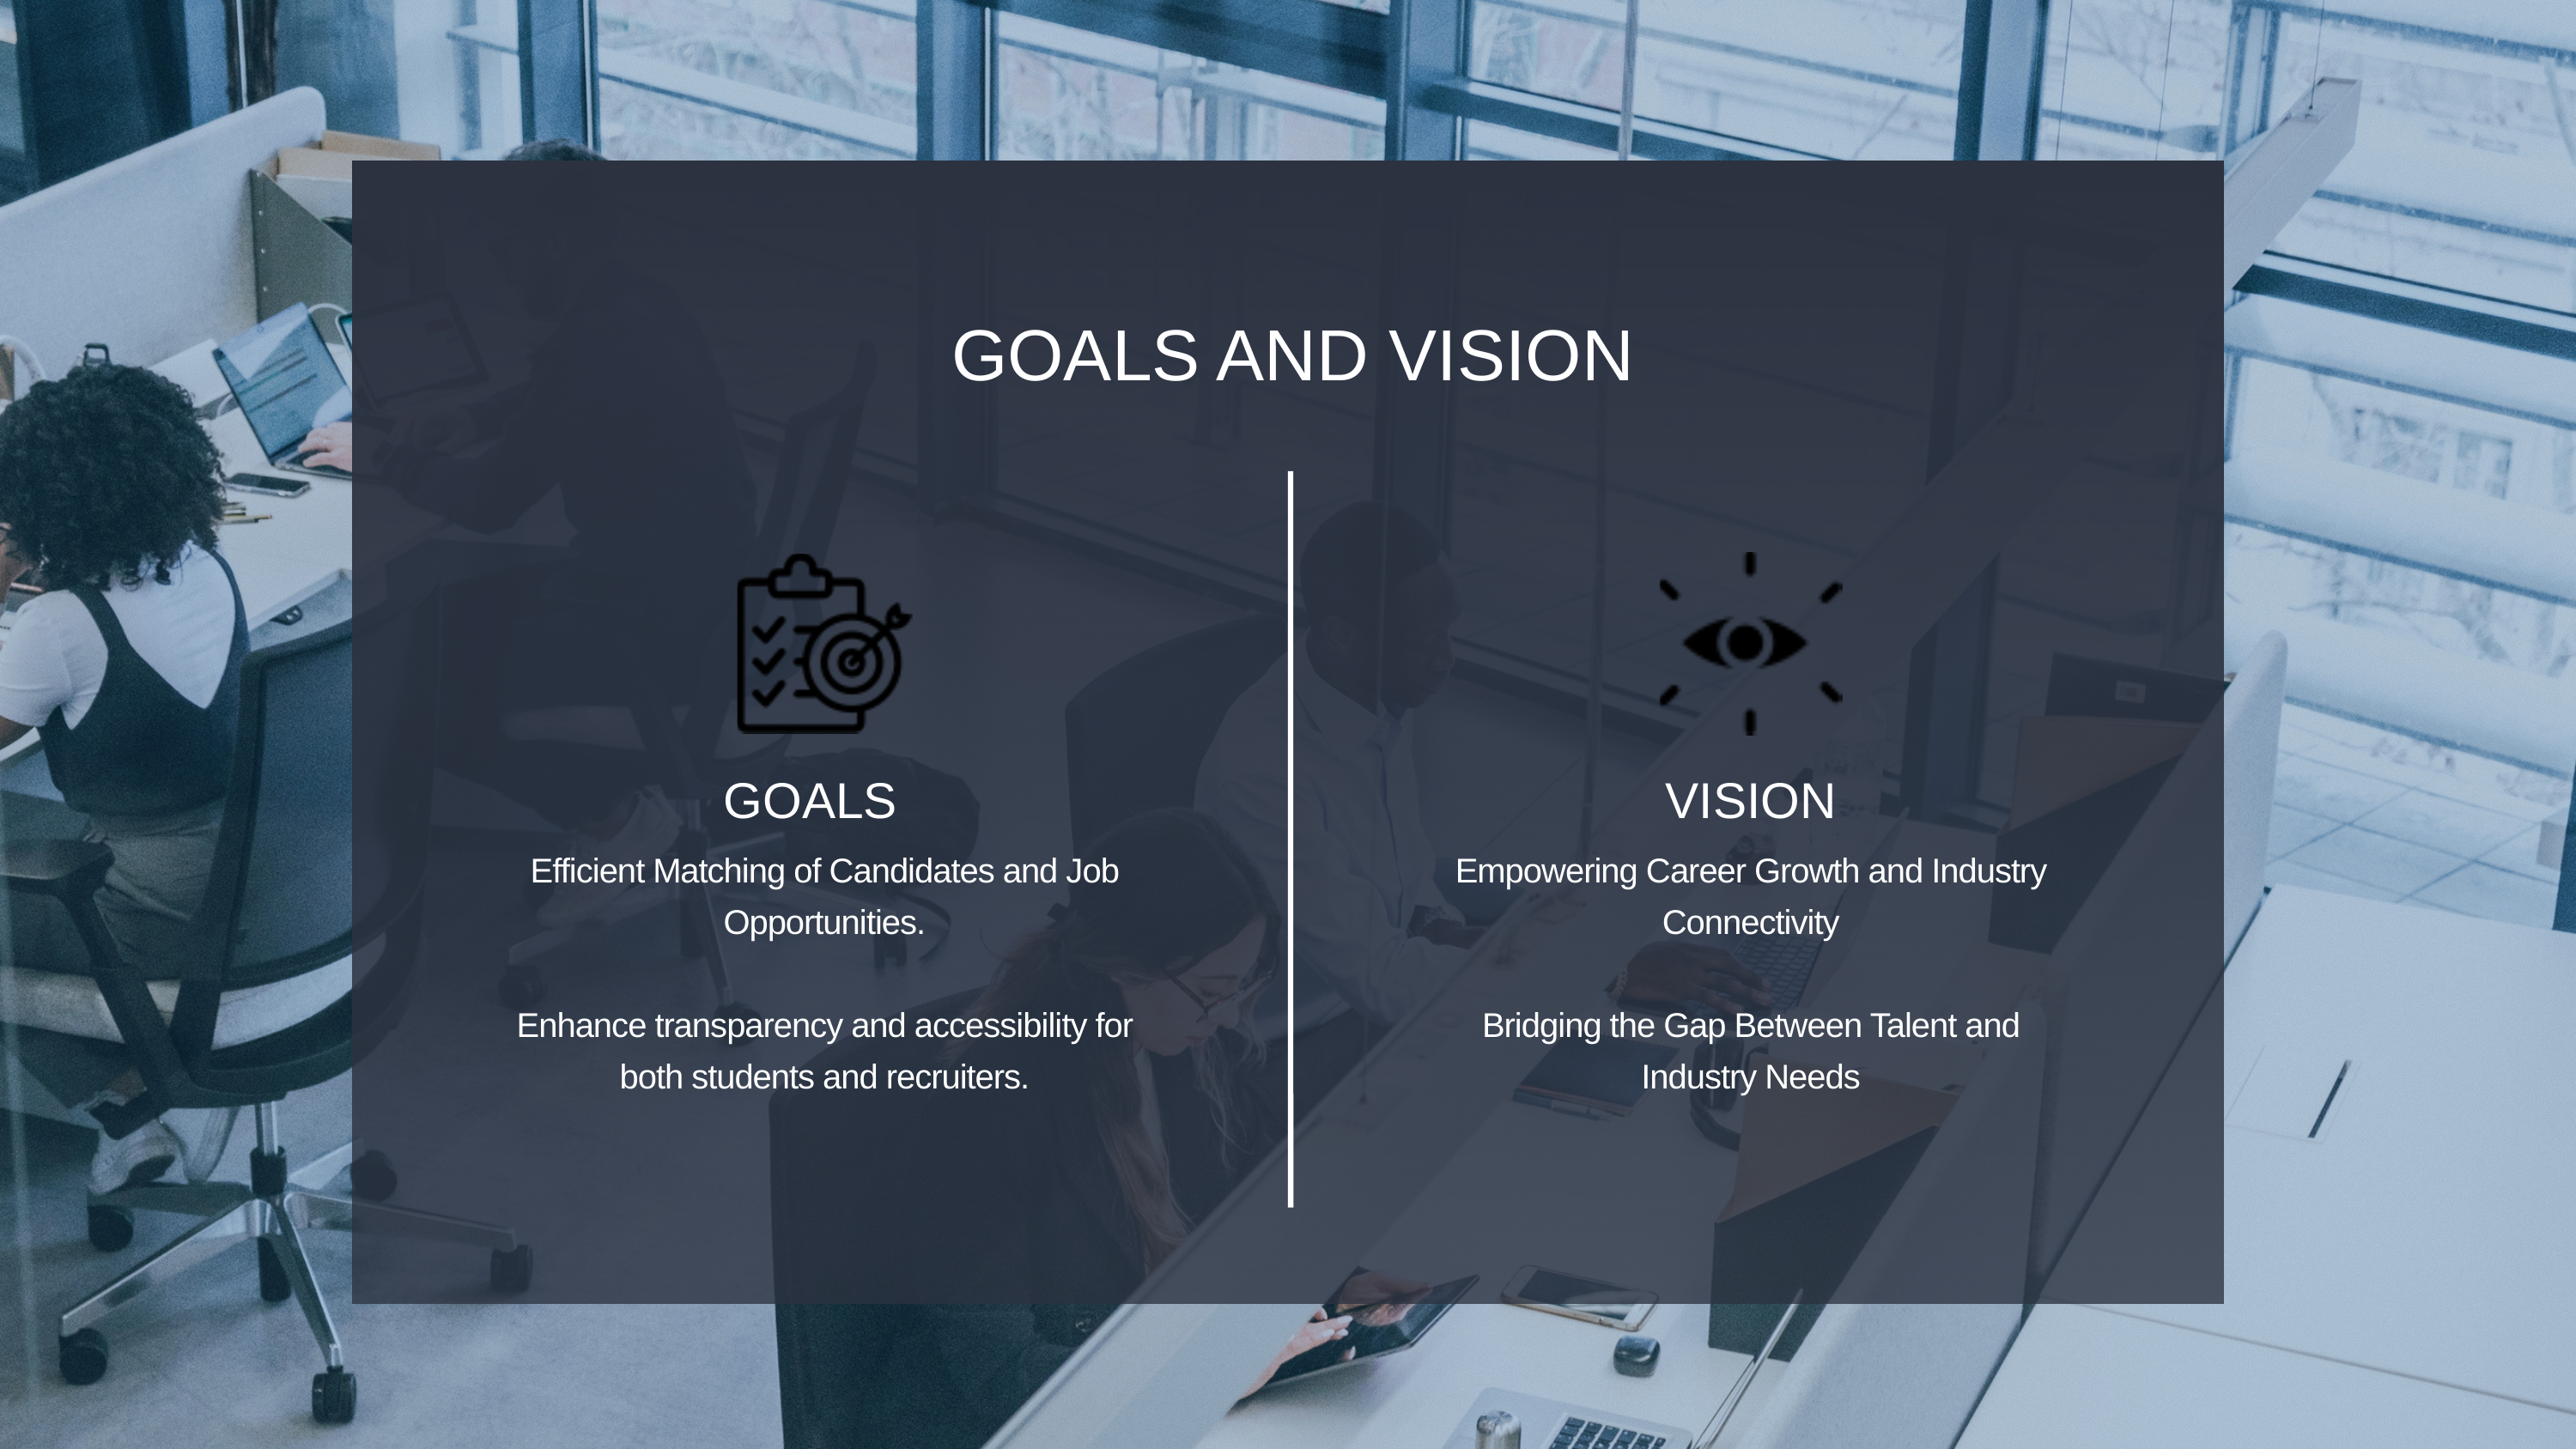

GOALS AND VISION

GOALS
VISION
Efficient Matching of Candidates and Job Opportunities.

Enhance transparency and accessibility for both students and recruiters.
Empowering Career Growth and Industry Connectivity

Bridging the Gap Between Talent and Industry Needs